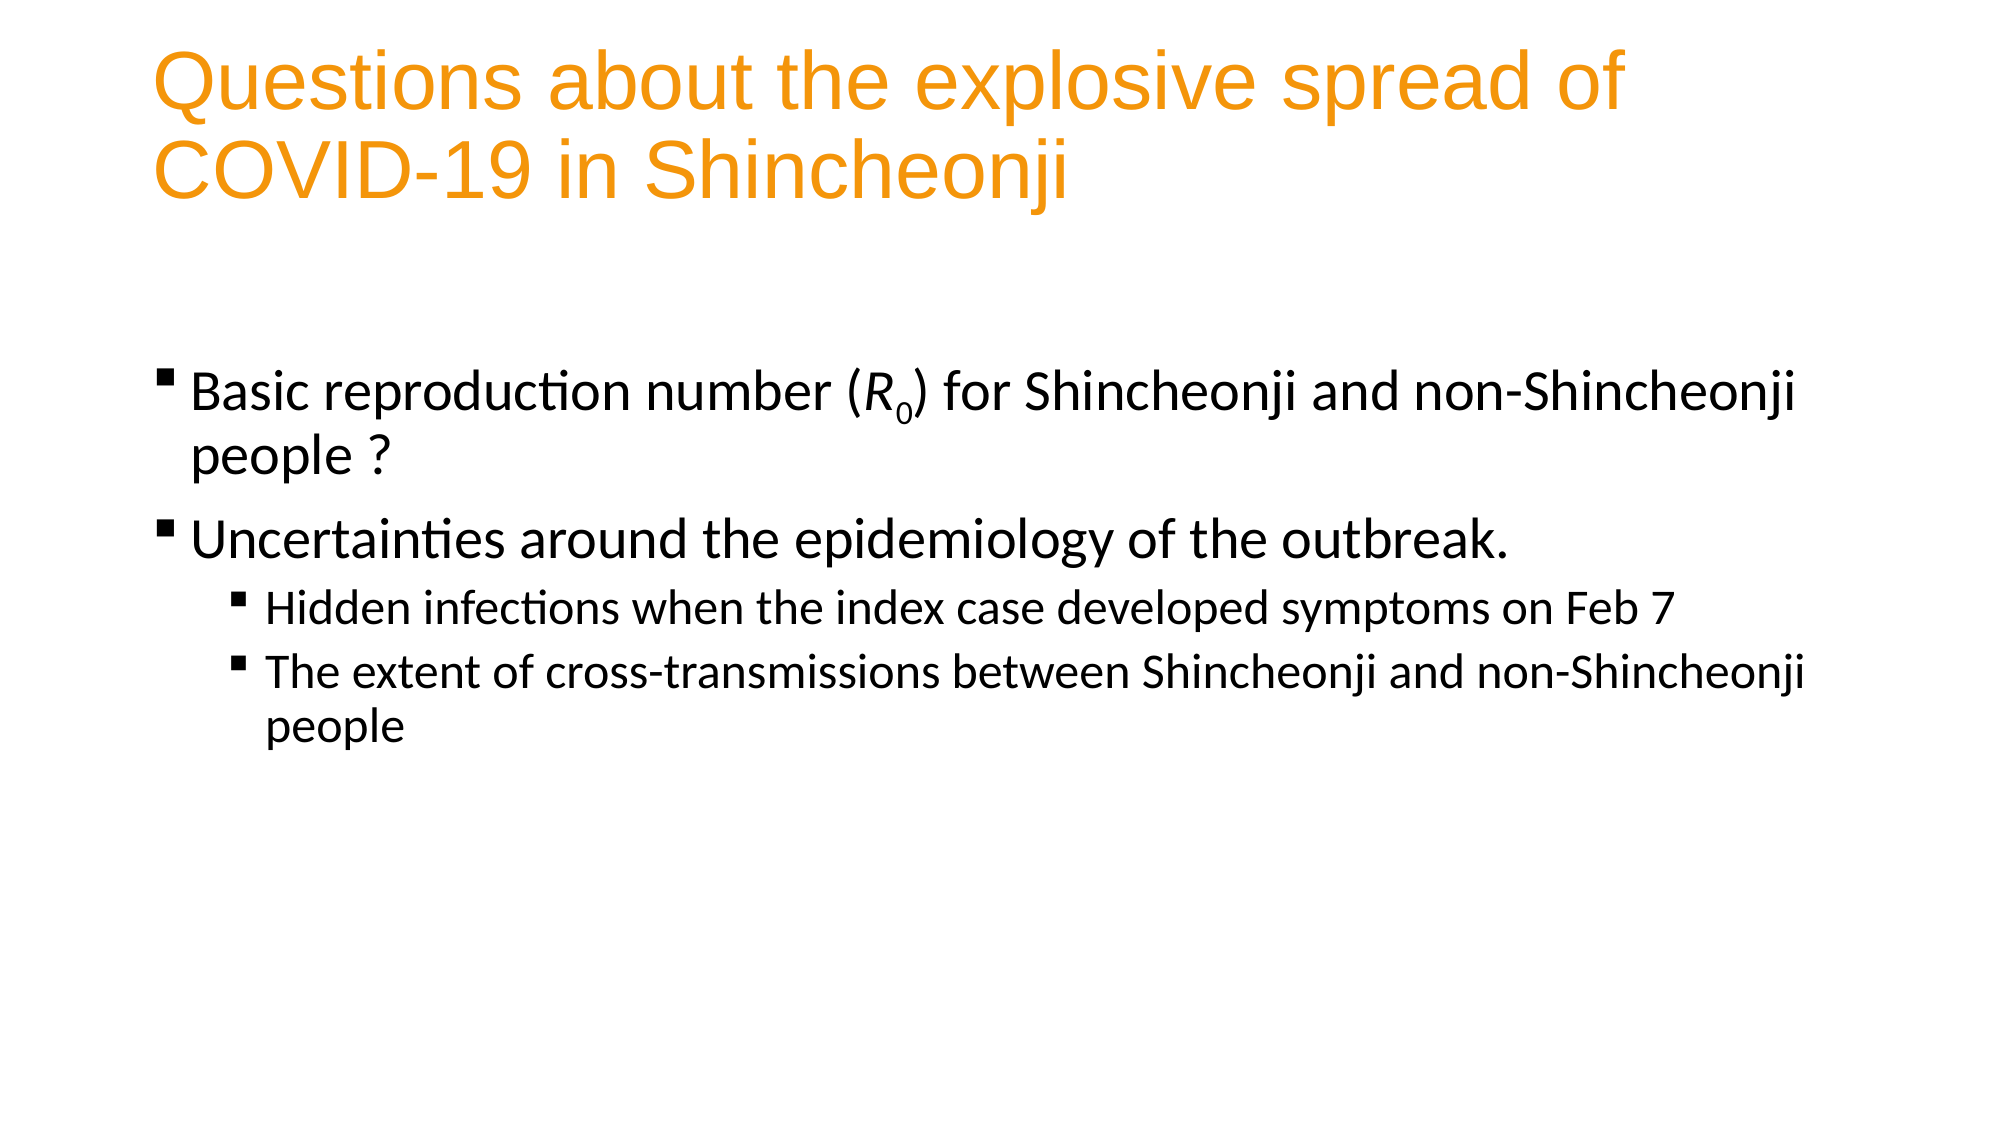

Questions about the explosive spread of COVID-19 in Shincheonji
Basic reproduction number (R0) for Shincheonji and non-Shincheonji people ?
Uncertainties around the epidemiology of the outbreak.
Hidden infections when the index case developed symptoms on Feb 7
The extent of cross-transmissions between Shincheonji and non-Shincheonji people